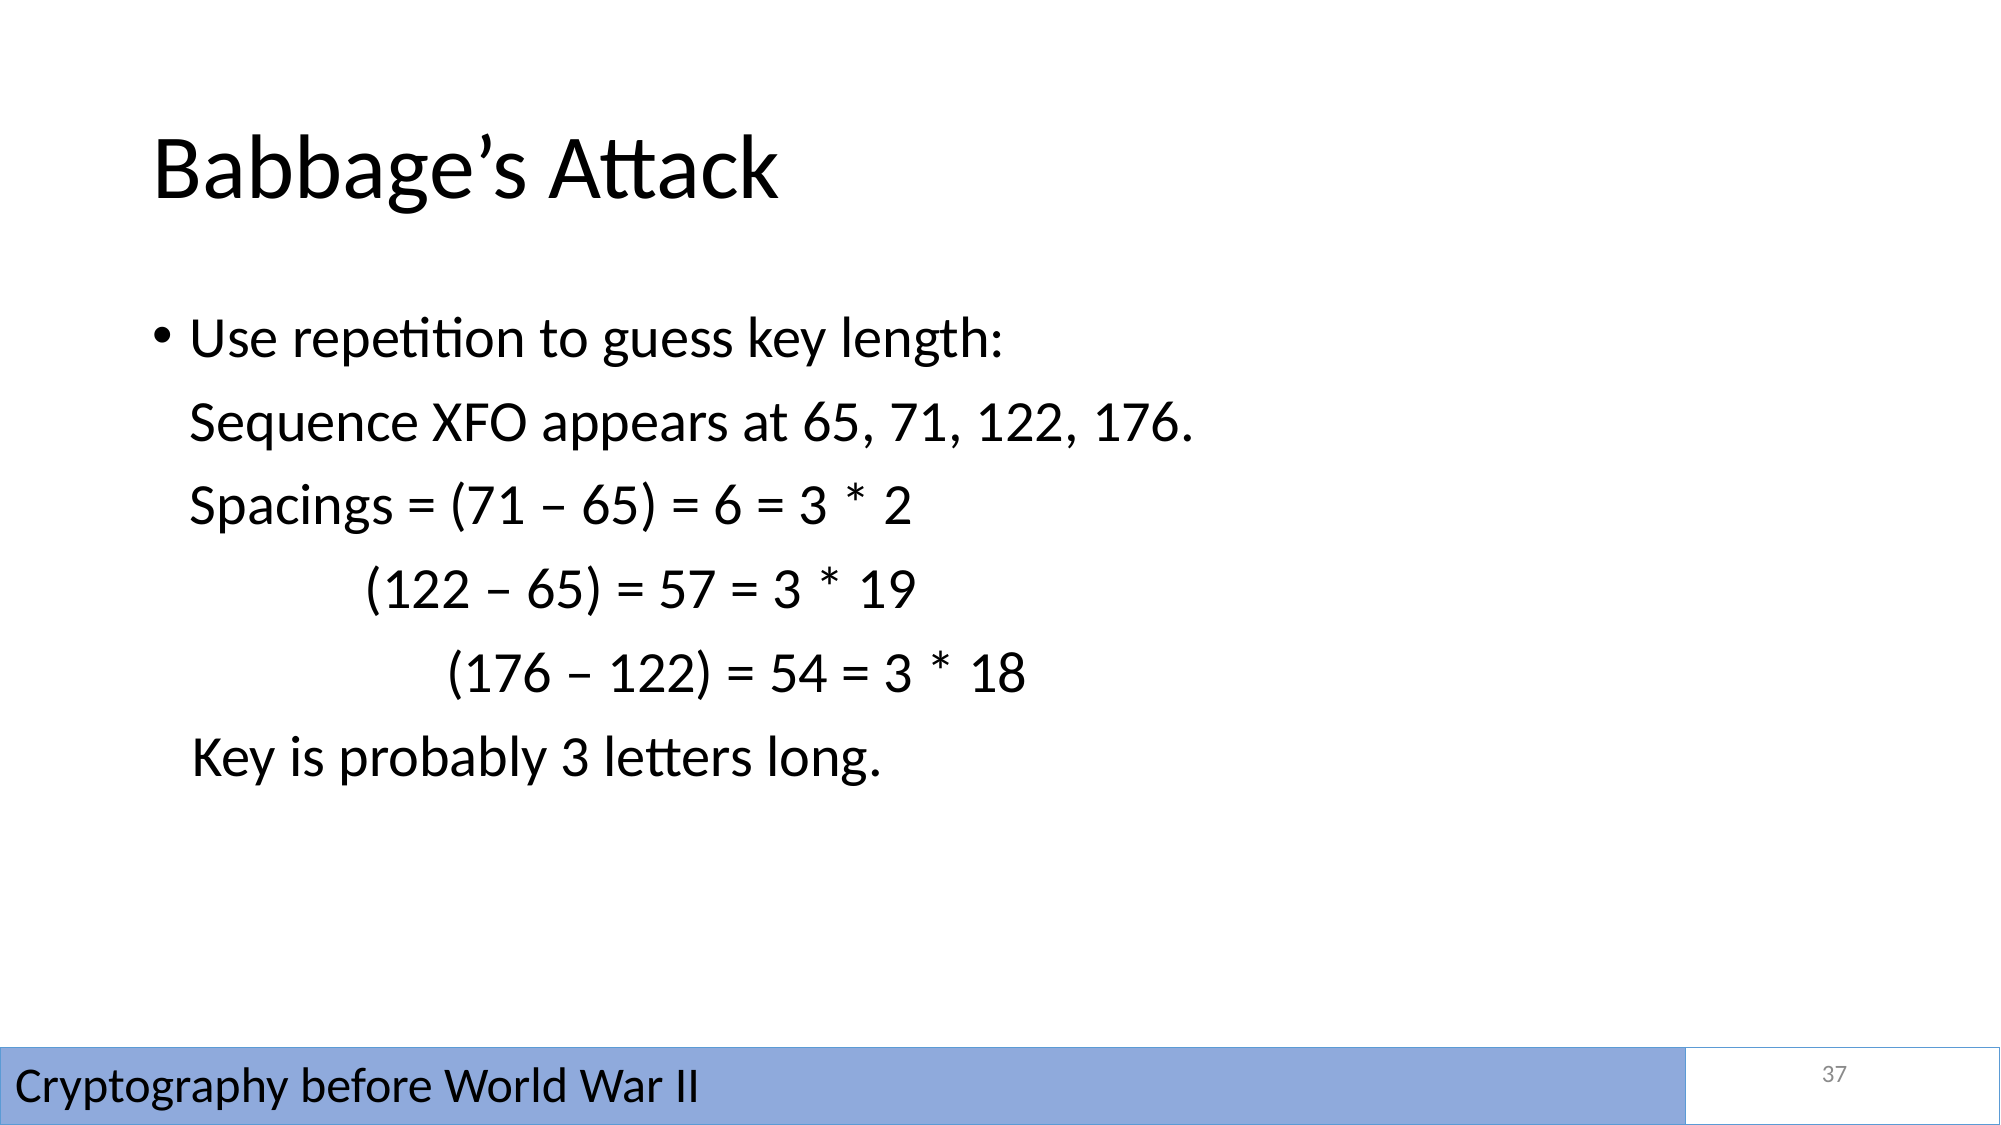

# Babbage’s Attack
Use repetition to guess key length:
	Sequence XFO appears at 65, 71, 122, 176.
	Spacings = (71 – 65) = 6 = 3 * 2
                (122 – 65) = 57 = 3 * 19
		        (176 – 122) = 54 = 3 * 18
   Key is probably 3 letters long.

37
Cryptography before World War II